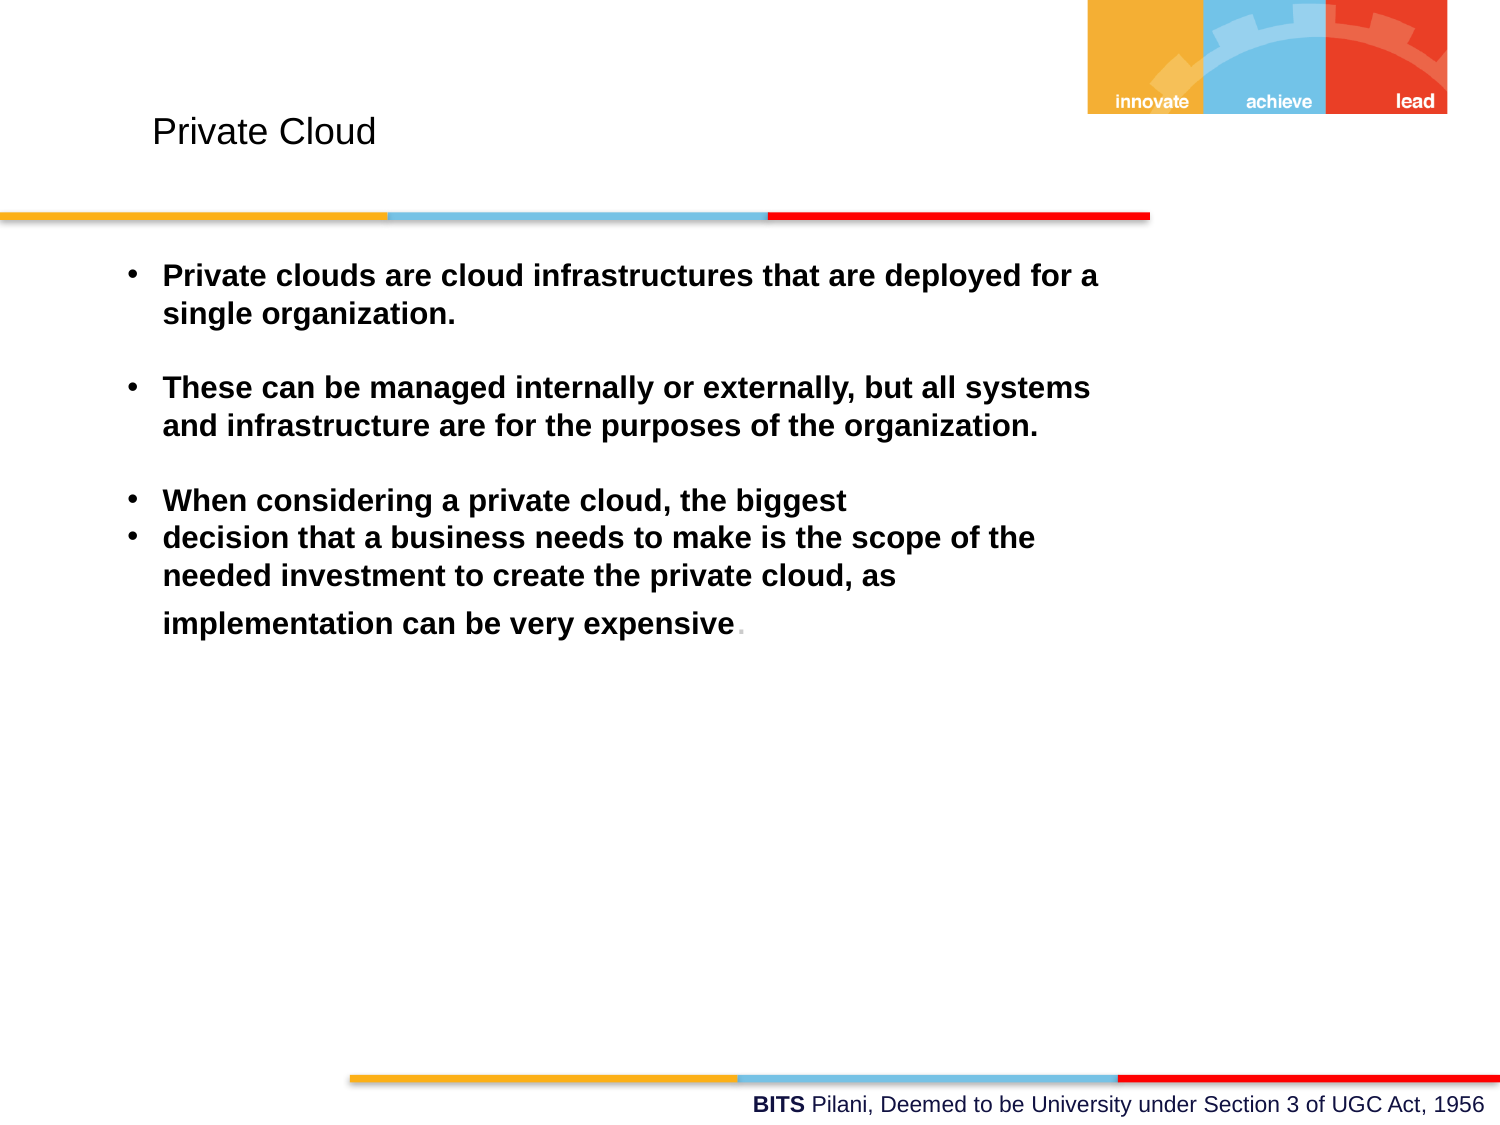

Private Cloud
Private clouds are cloud infrastructures that are deployed for a single organization.

These can be managed internally or externally, but all systems and infrastructure are for the purposes of the organization.

When considering a private cloud, the biggest
decision that a business needs to make is the scope of the needed investment to create the private cloud, as implementation can be very expensive.